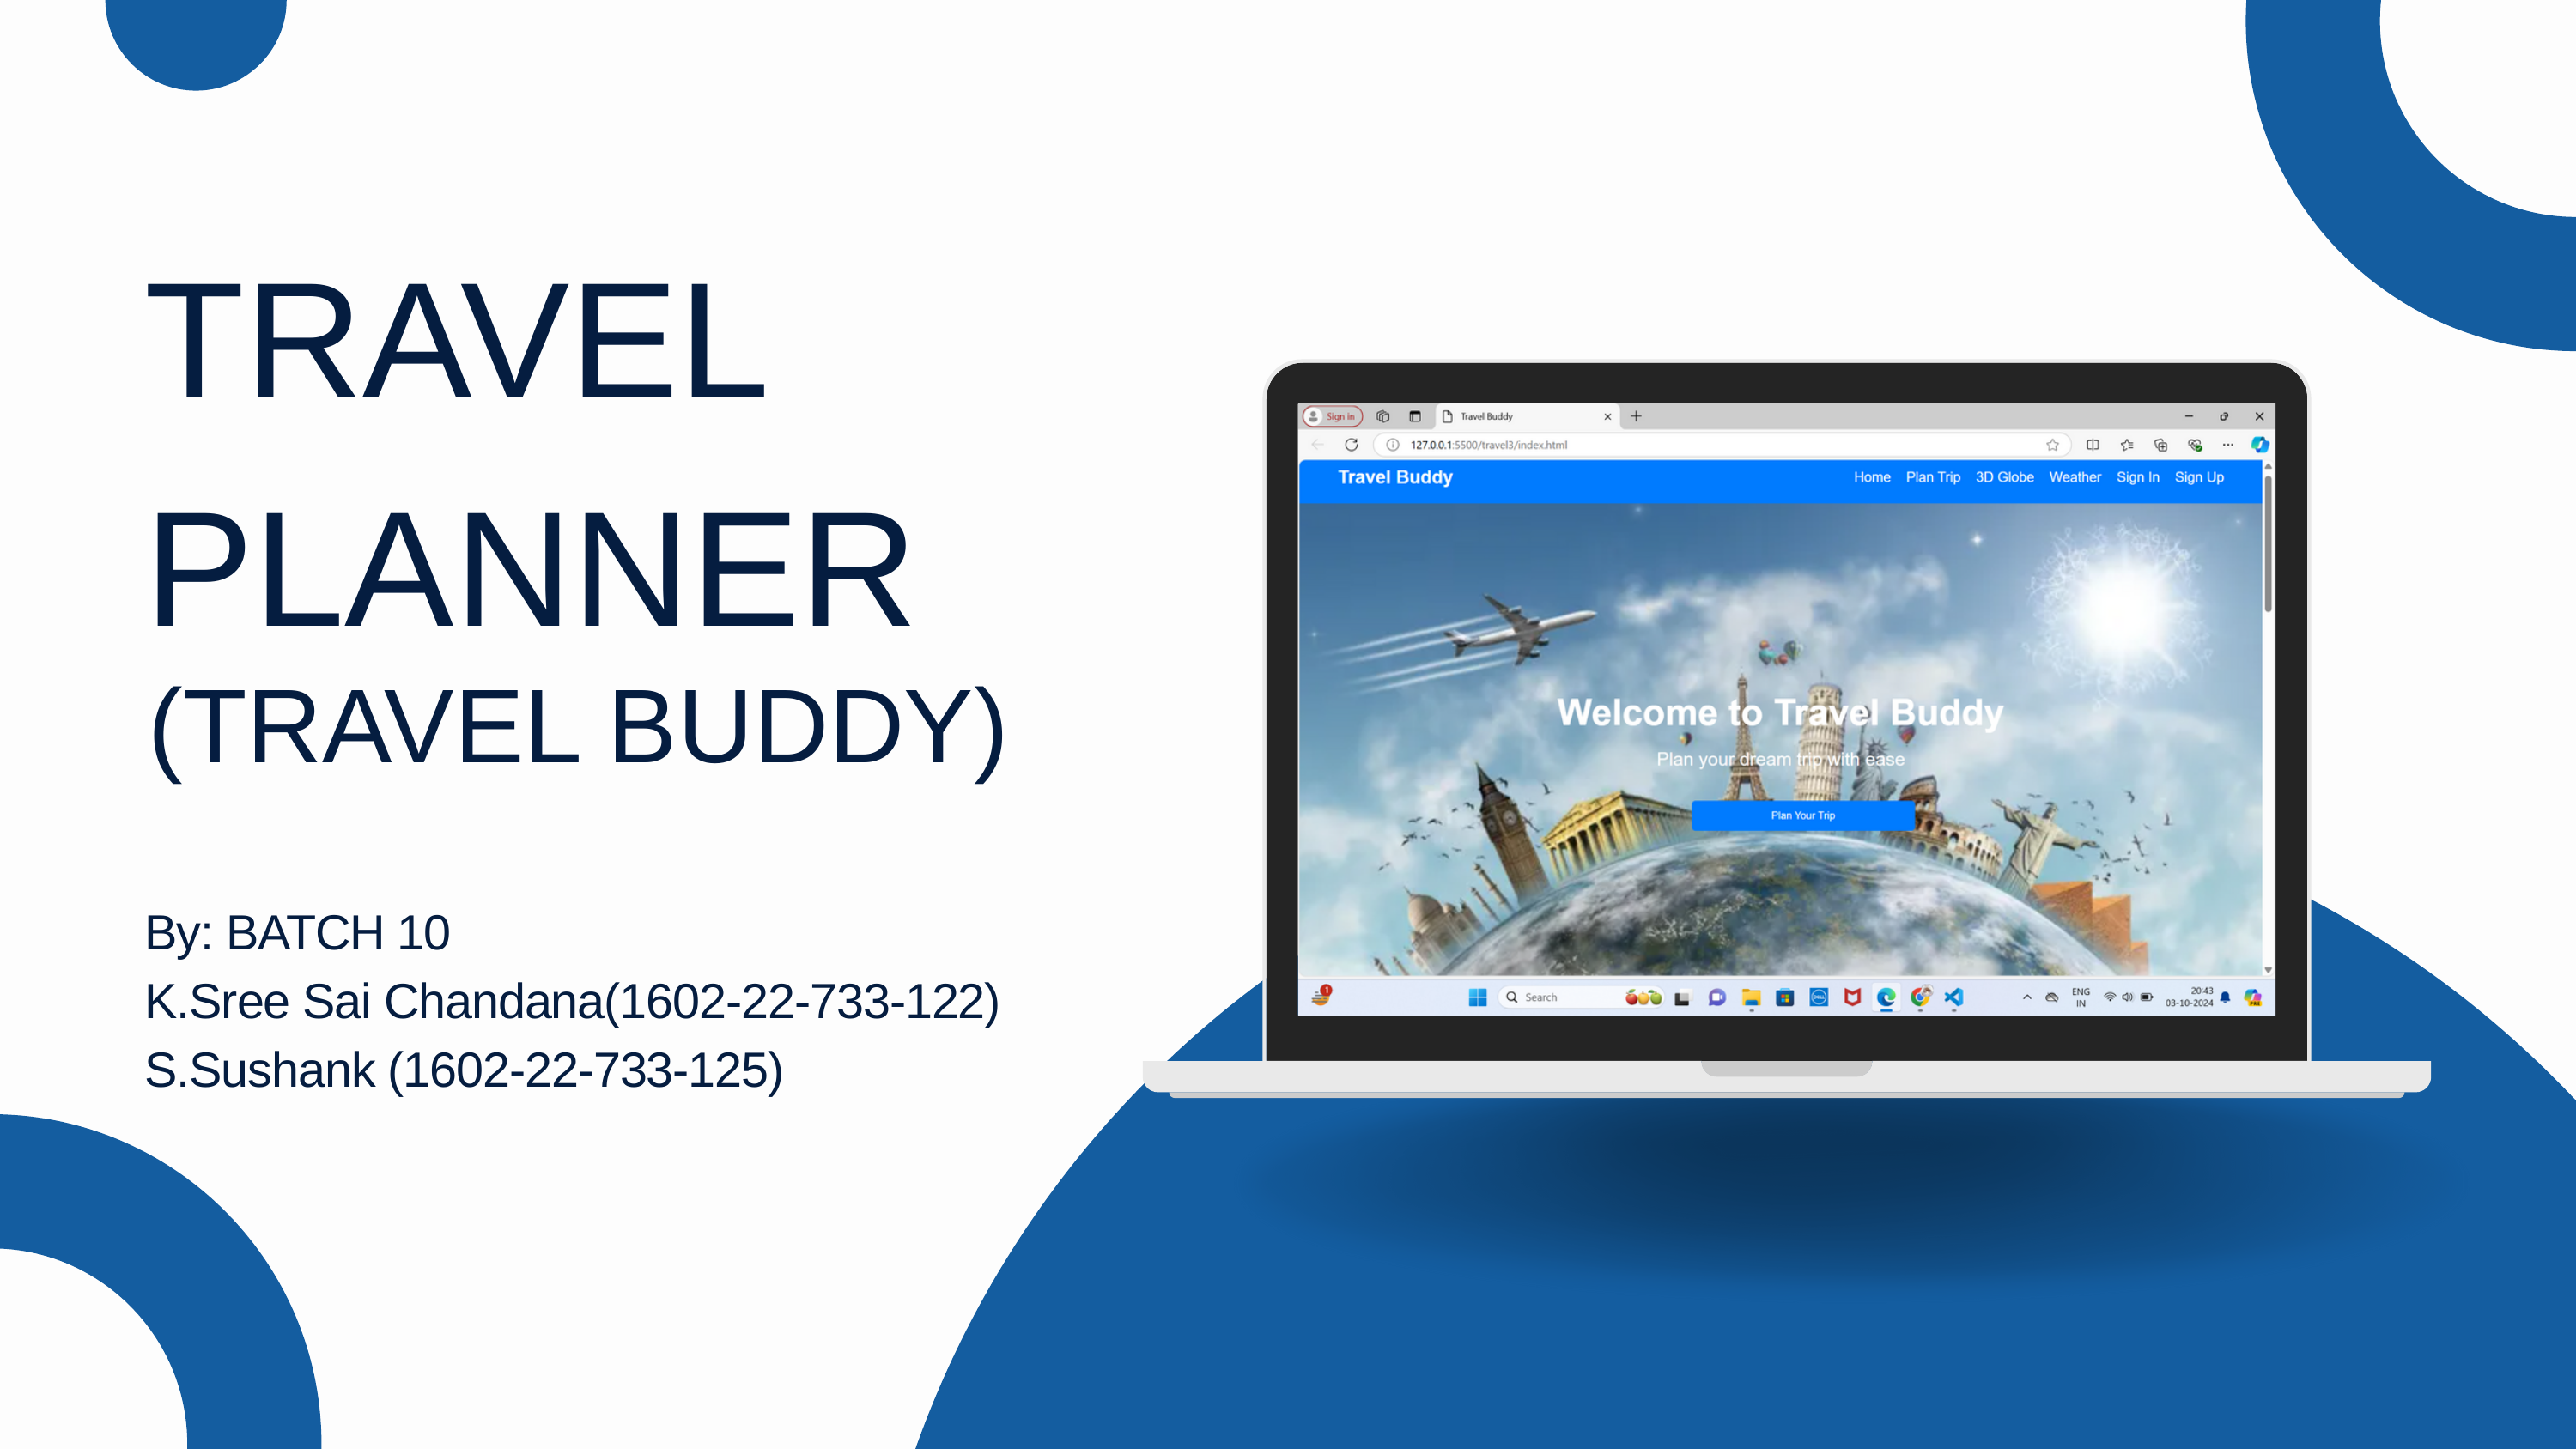

TRAVEL PLANNER

(TRAVEL BUDDY)

By: BATCH 10
K.Sree Sai Chandana(1602-22-733-122)
S.Sushank (1602-22-733-125)